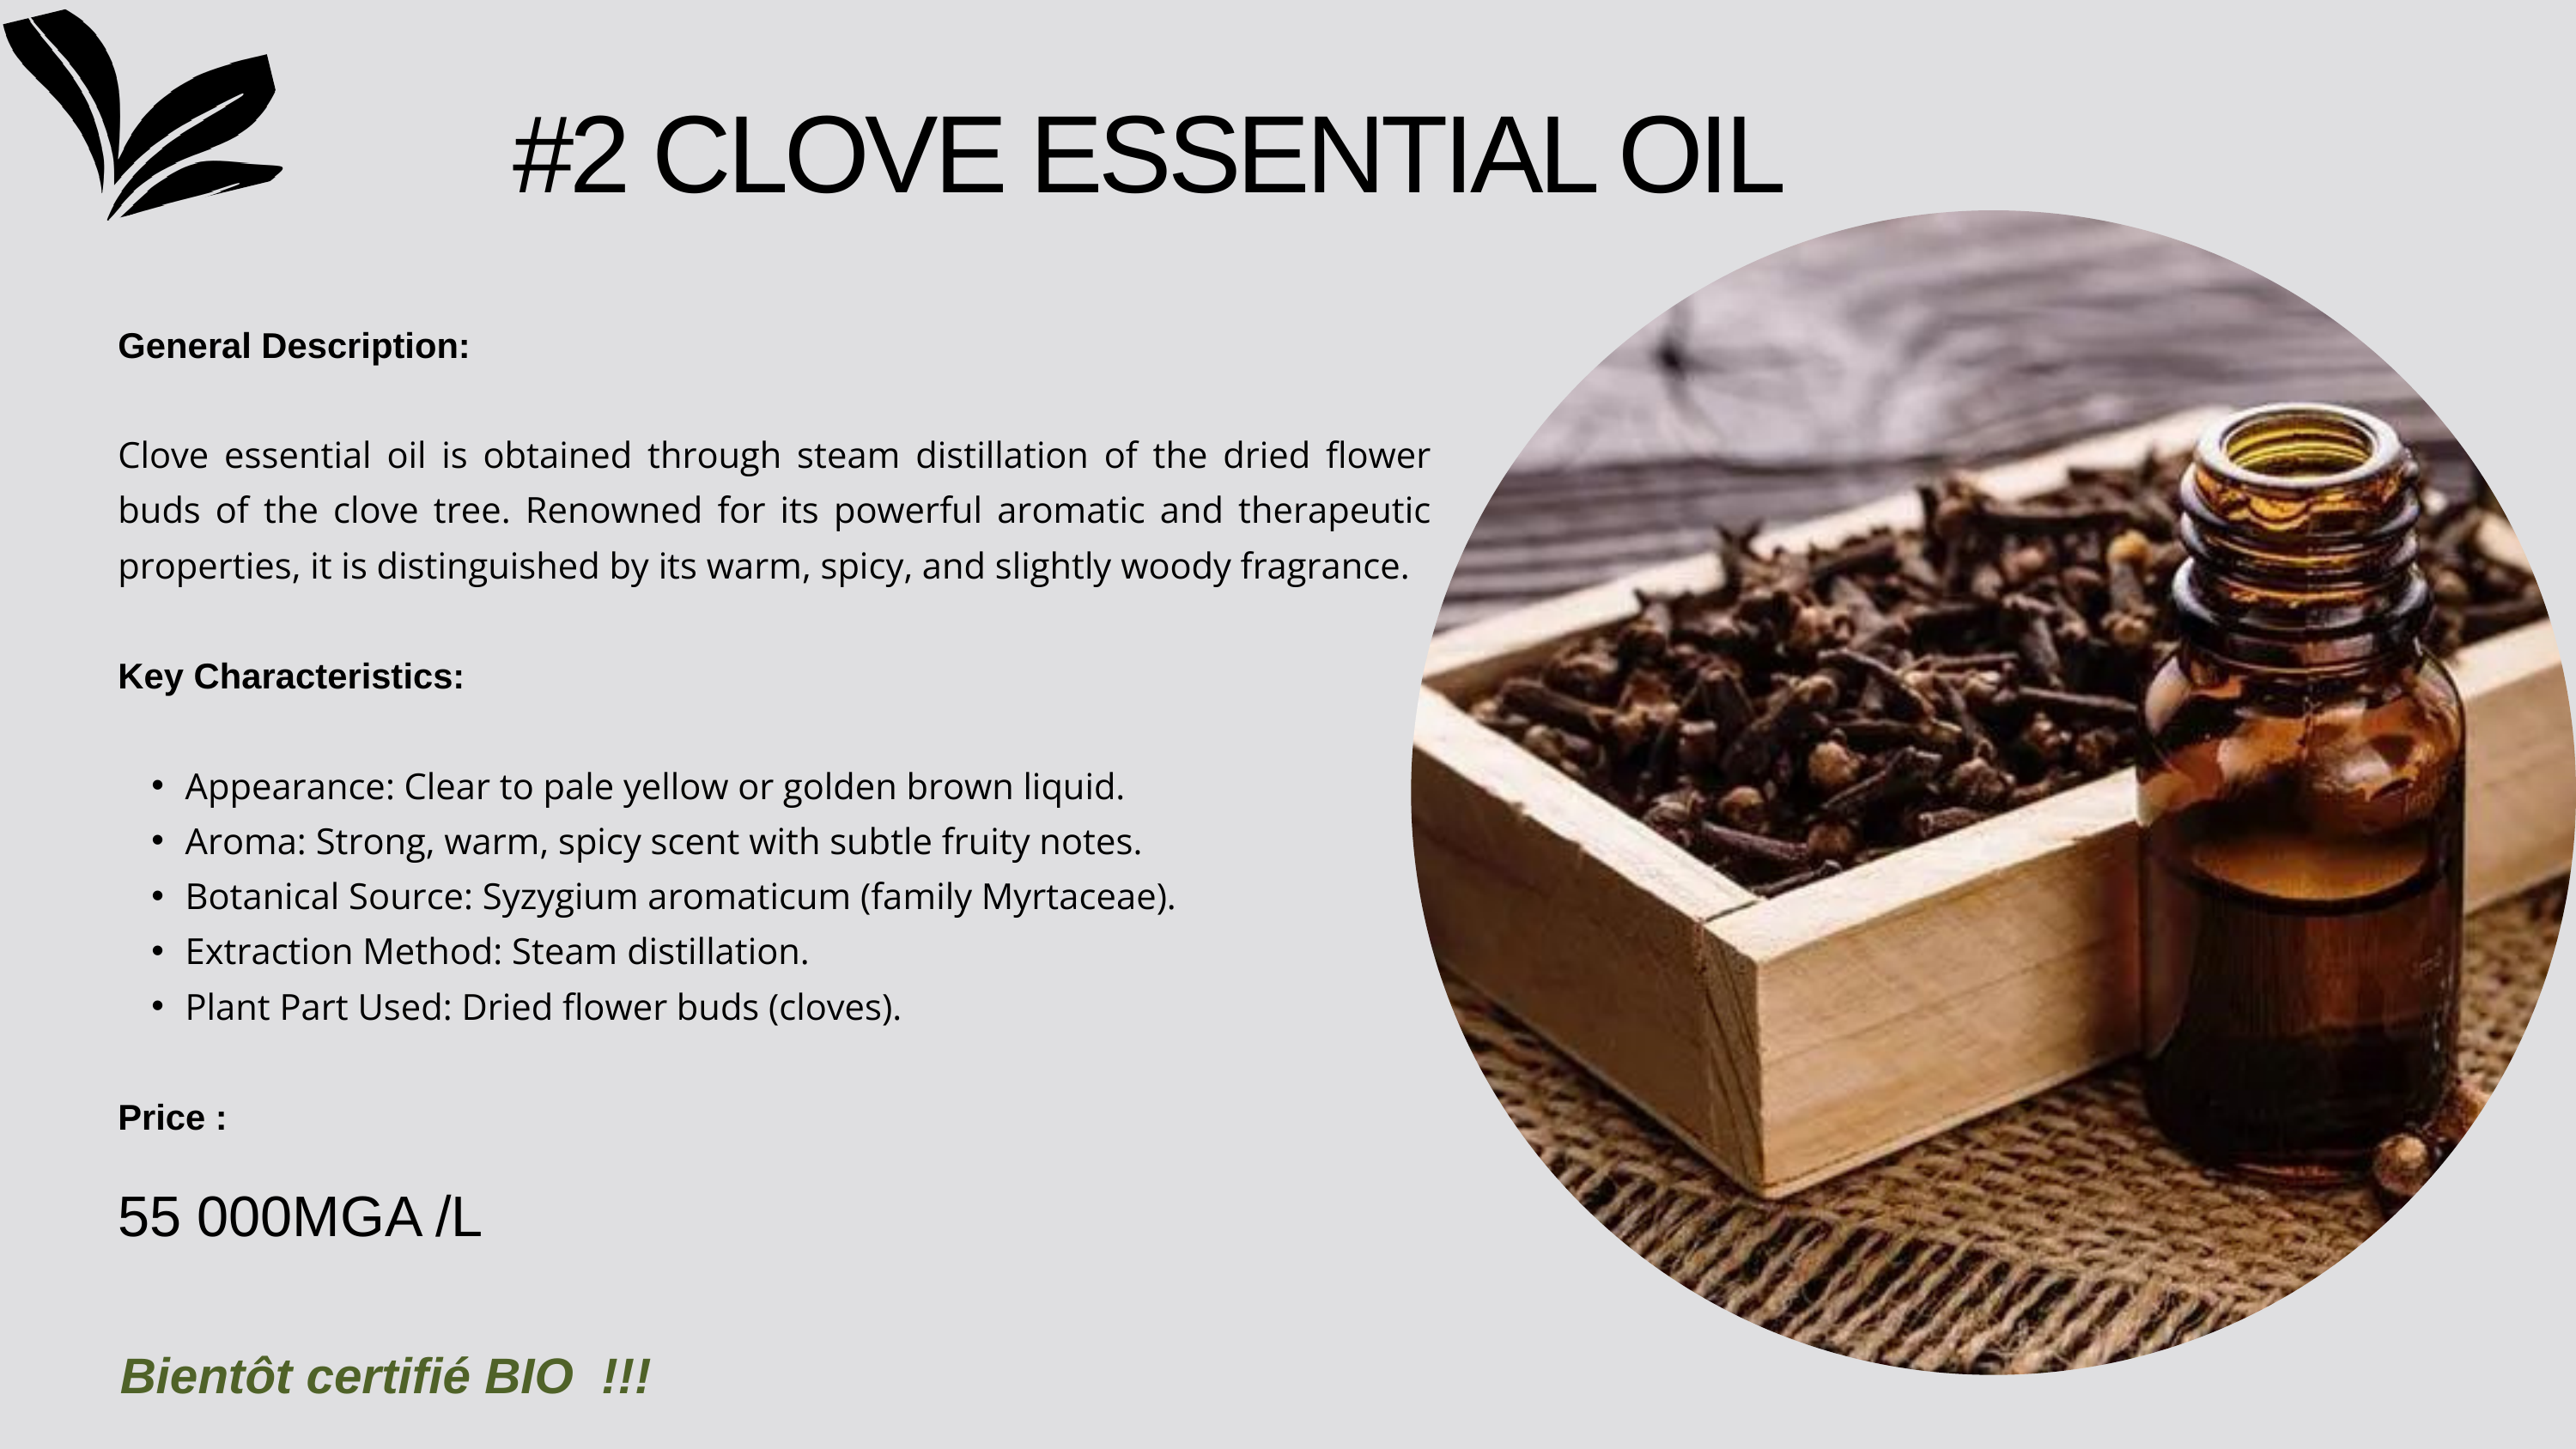

#2 CLOVE ESSENTIAL OIL

General Description:

Clove essential oil is obtained through steam distillation of the dried flower buds of the clove tree. Renowned for its powerful aromatic and therapeutic properties, it is distinguished by its warm, spicy, and slightly woody fragrance.

Key Characteristics:

Appearance: Clear to pale yellow or golden brown liquid.
Aroma: Strong, warm, spicy scent with subtle fruity notes.
Botanical Source: Syzygium aromaticum (family Myrtaceae).
Extraction Method: Steam distillation.
Plant Part Used: Dried flower buds (cloves).

Price :

55 000MGA /L
Bientôt certifié BIO  !!!